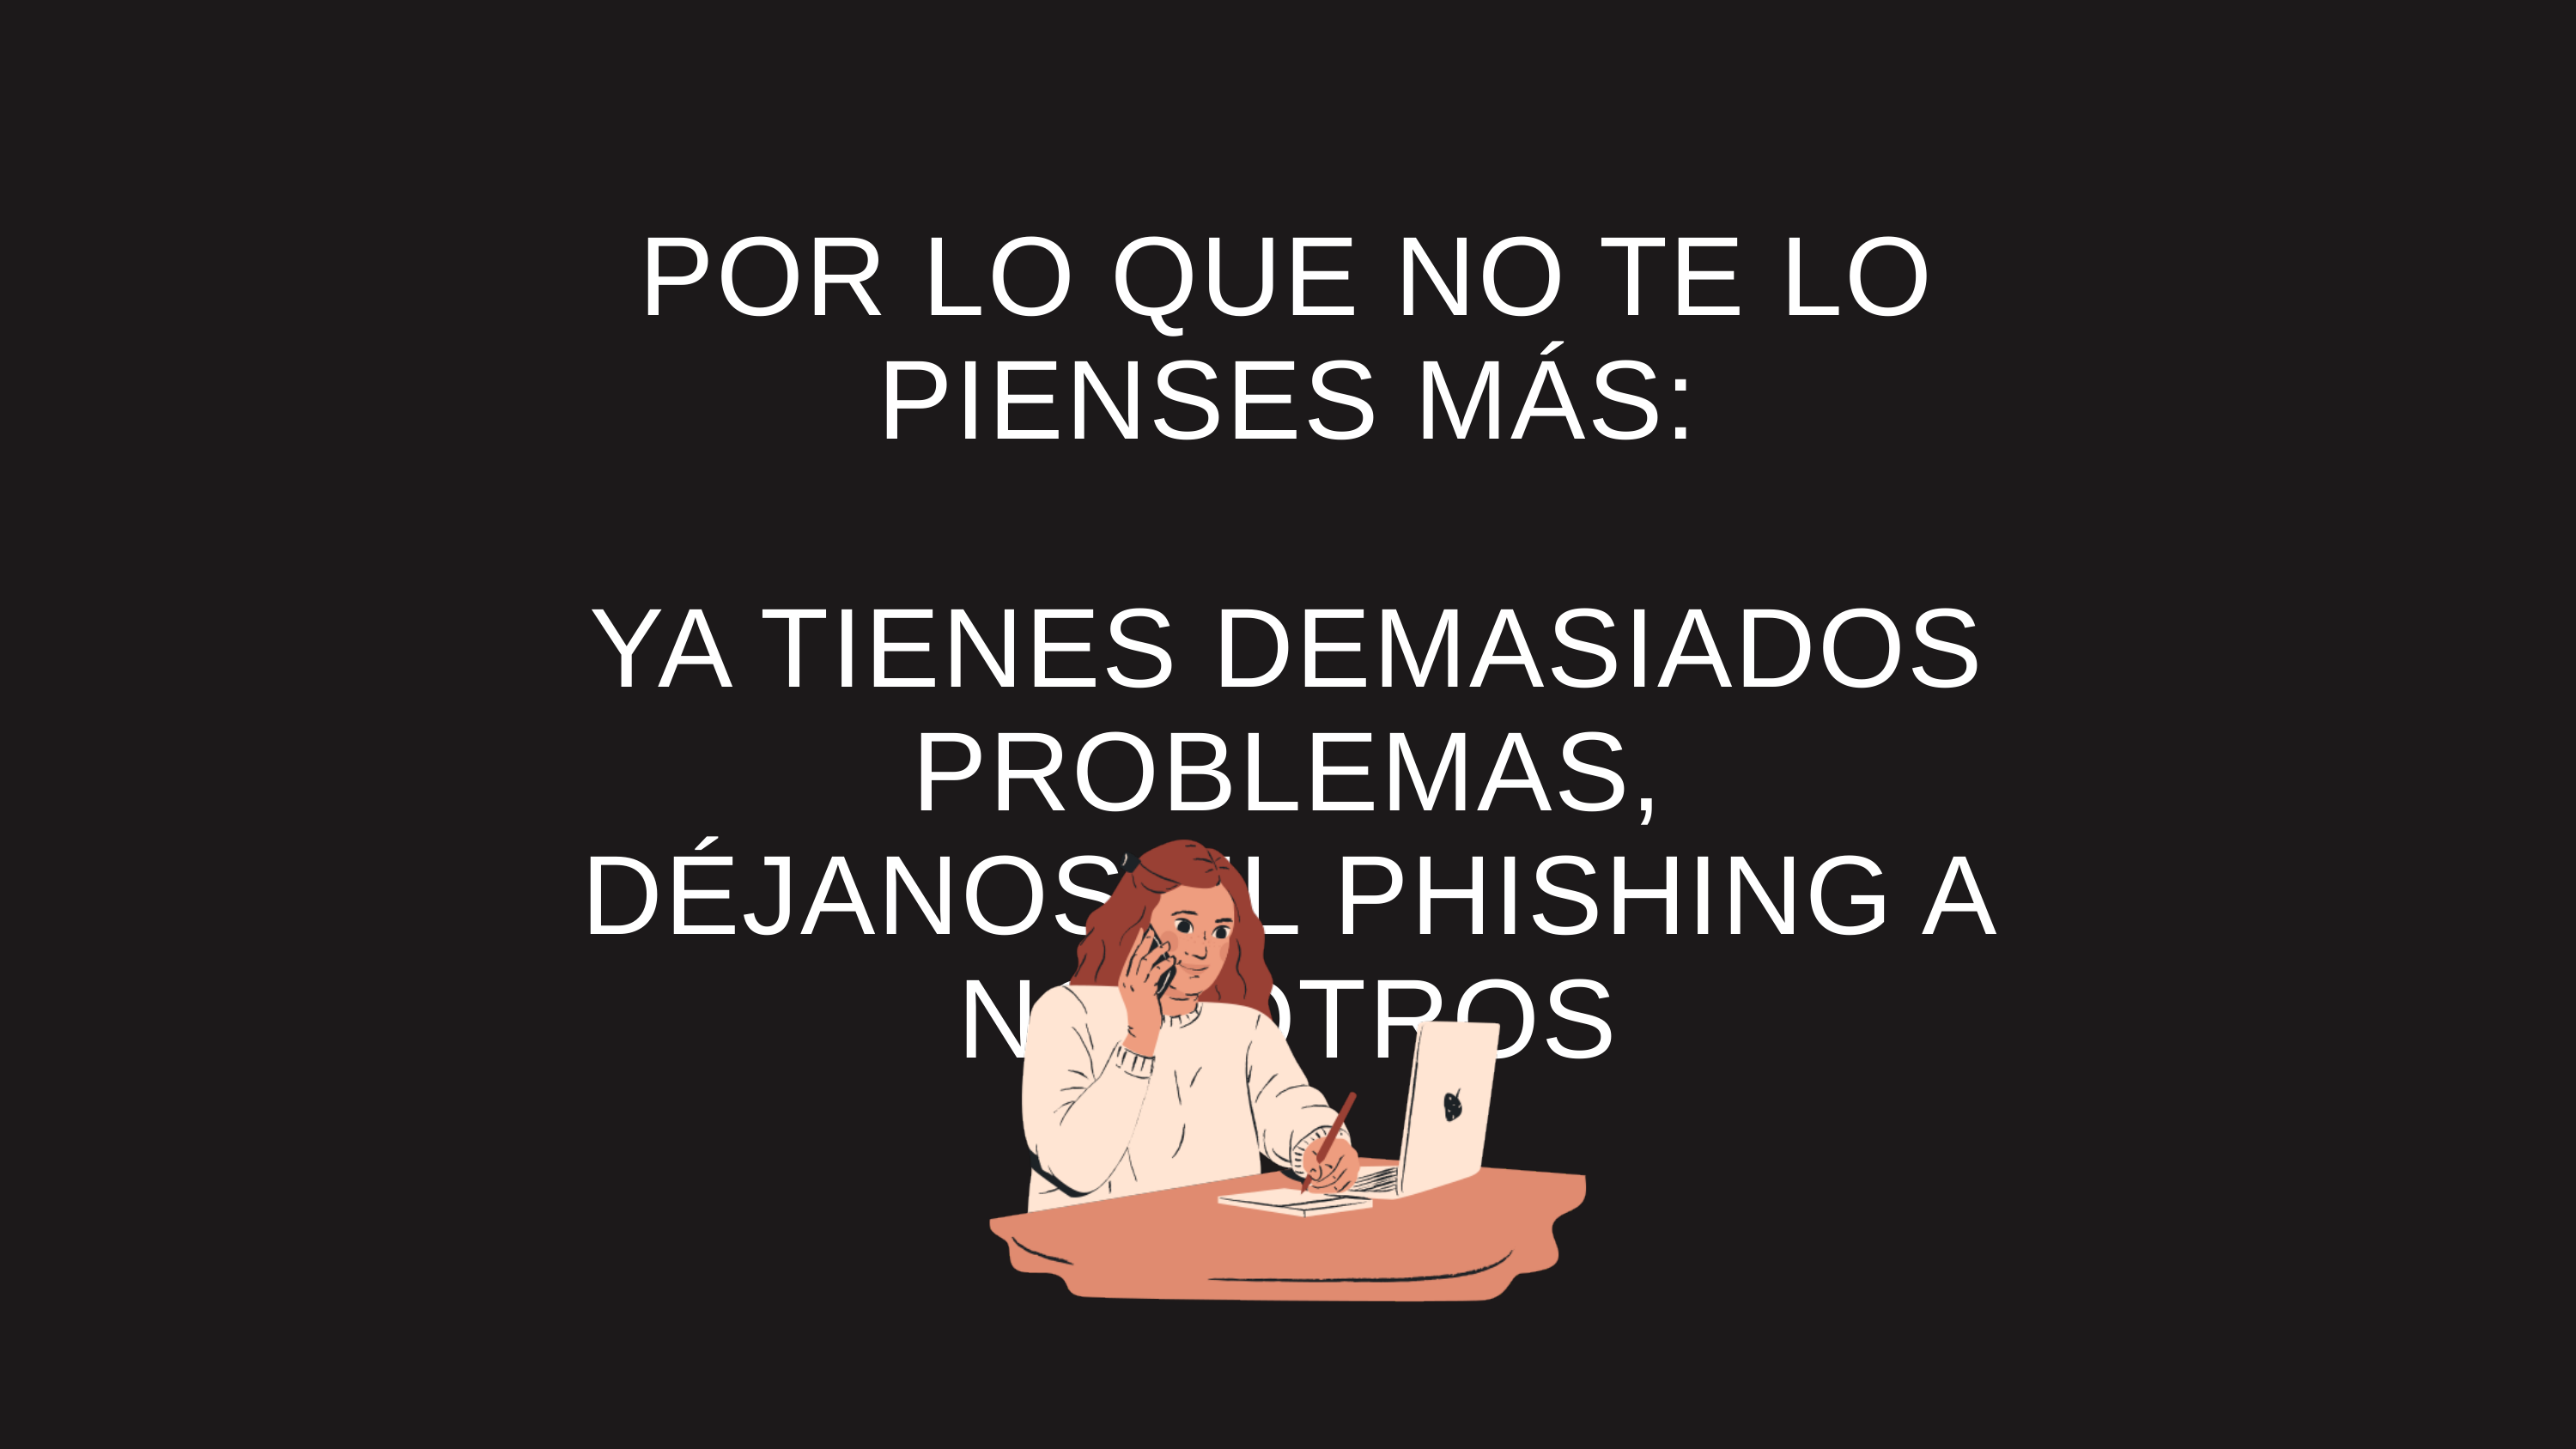

POR LO QUE NO TE LO PIENSES MÁS:

YA TIENES DEMASIADOS PROBLEMAS,
DÉJANOS EL PHISHING A NOSOTROS